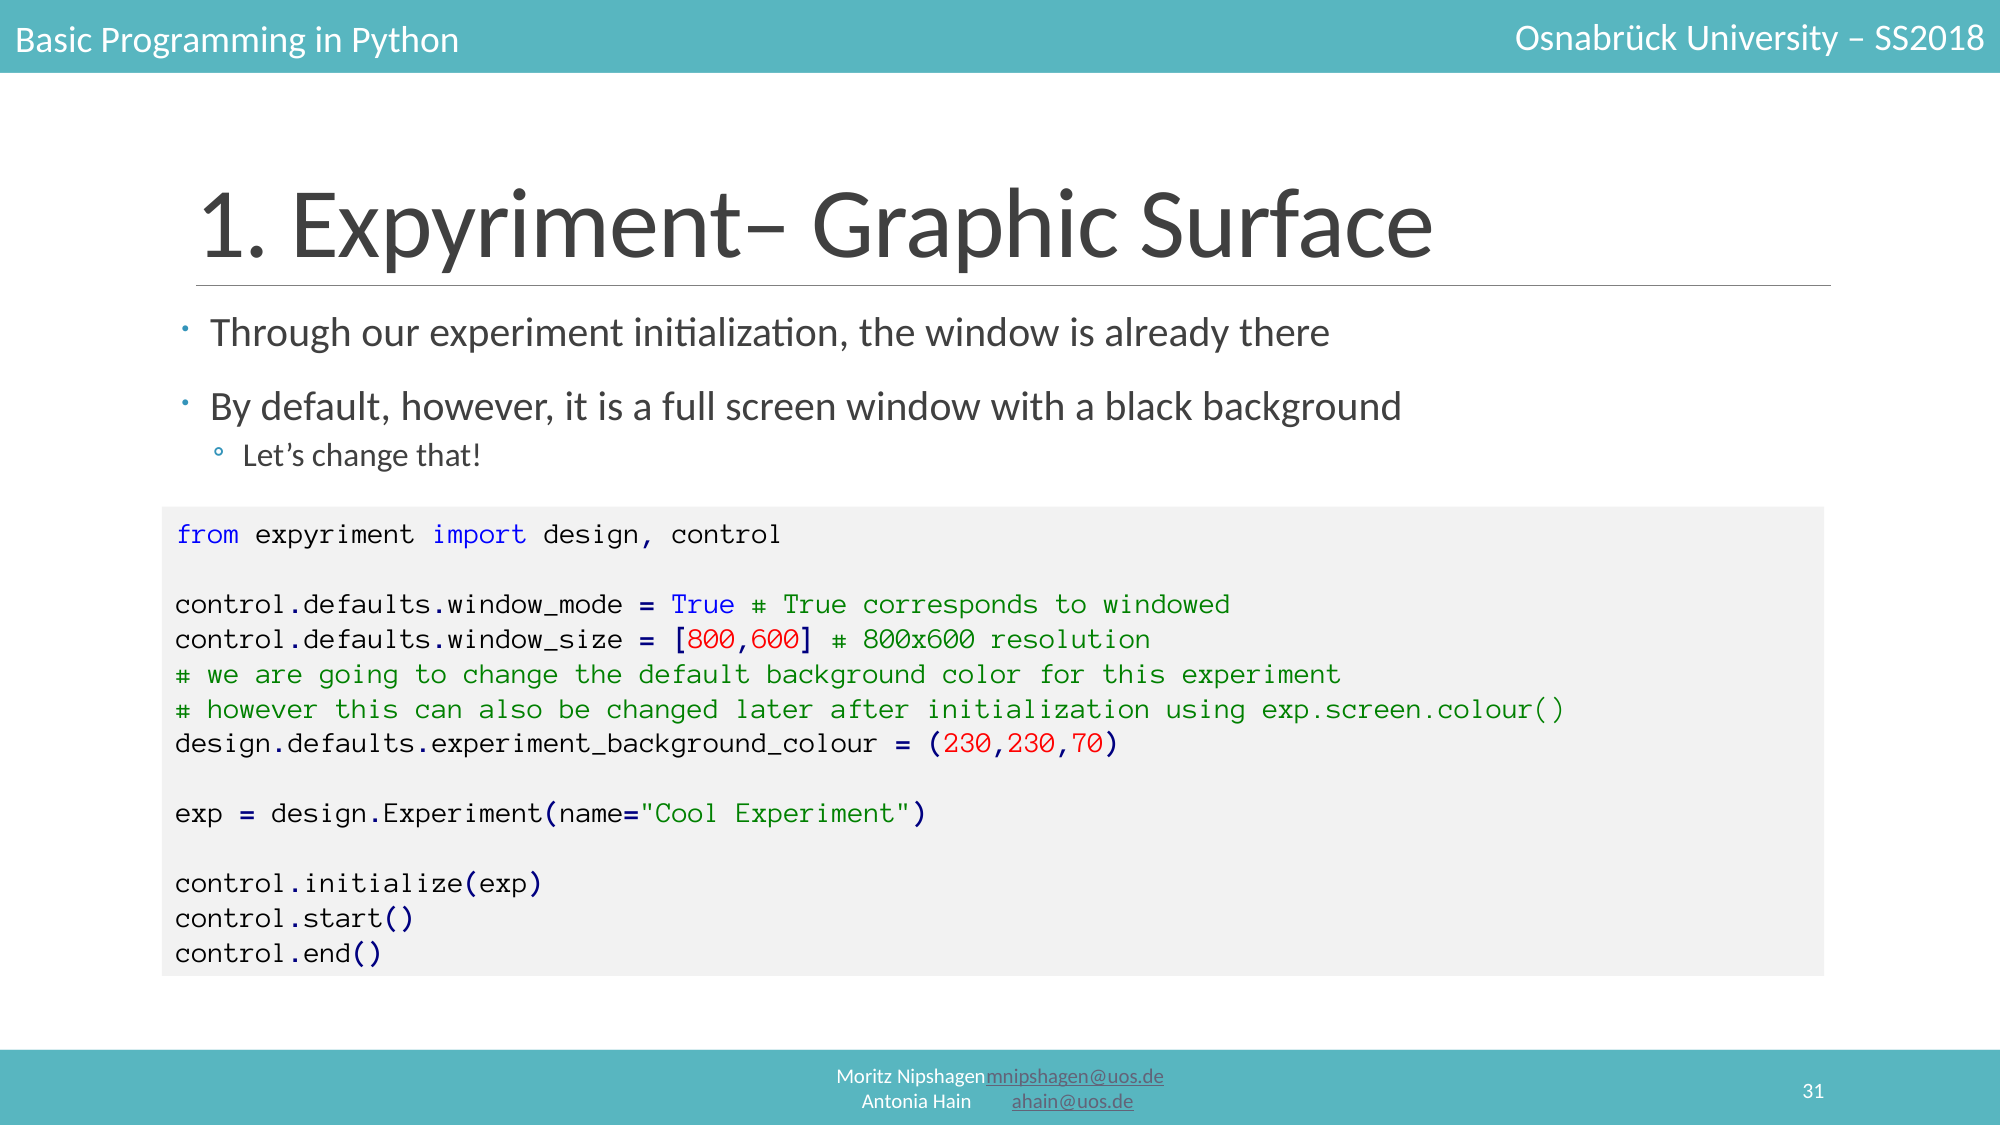

# 1. Expyriment– Graphic Surface
Through our experiment initialization, the window is already there
By default, however, it is a full screen window with a black background
Let’s change that!

from expyriment import design, control

control.defaults.window_mode = True # True corresponds to windowed
control.defaults.window_size = [800,600] # 800x600 resolution
# we are going to change the default background color for this experiment
# however this can also be changed later after initialization using exp.screen.colour() design.defaults.experiment_background_colour = (230,230,70)

exp = design.Experiment(name="Cool Experiment")

control.initialize(exp)
control.start()
control.end()
31